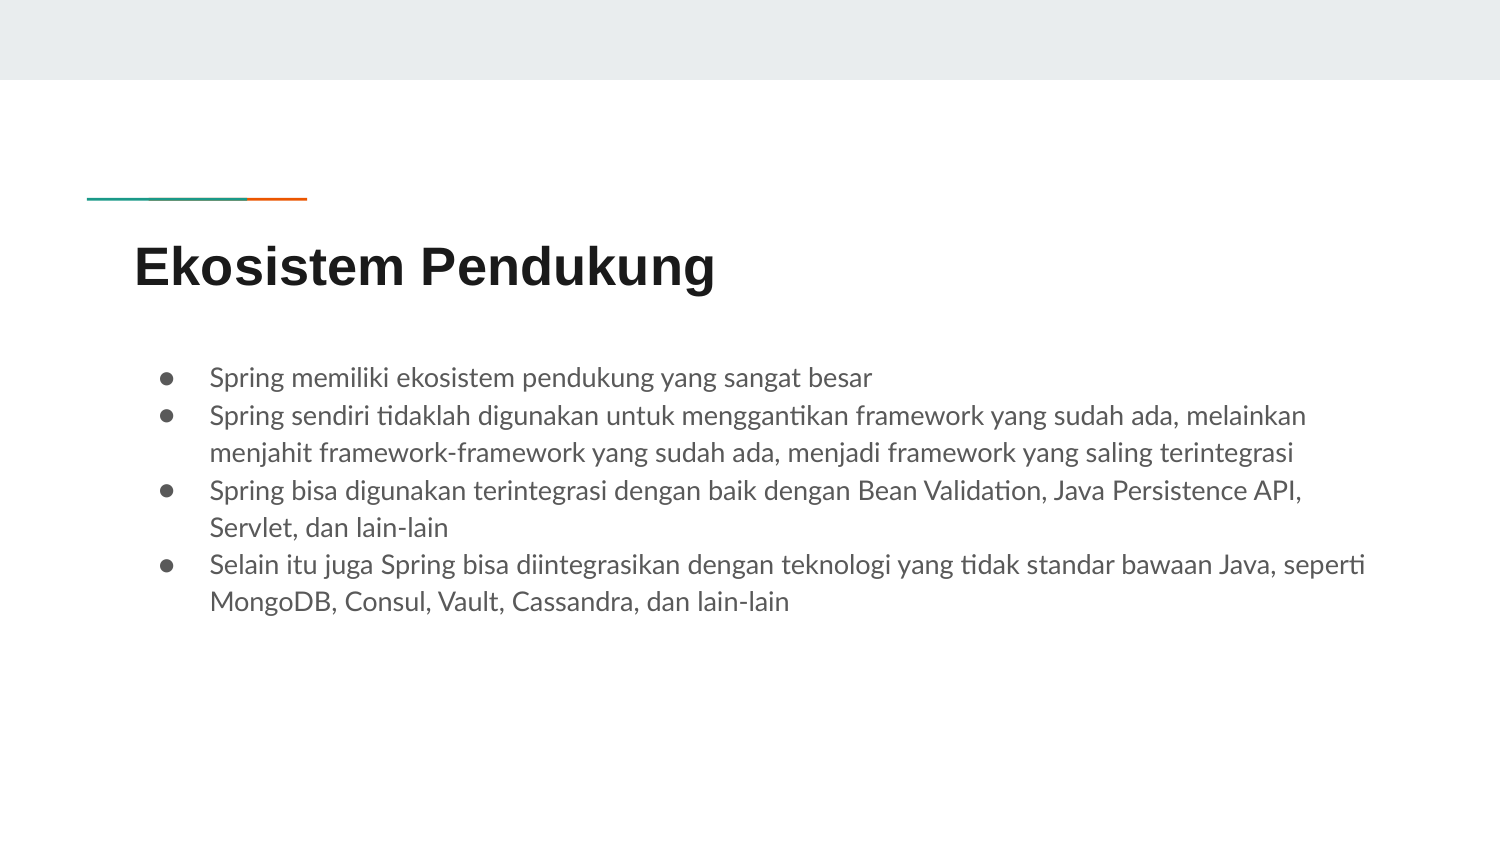

# Ekosistem Pendukung
Spring memiliki ekosistem pendukung yang sangat besar
Spring sendiri tidaklah digunakan untuk menggantikan framework yang sudah ada, melainkan menjahit framework-framework yang sudah ada, menjadi framework yang saling terintegrasi
Spring bisa digunakan terintegrasi dengan baik dengan Bean Validation, Java Persistence API, Servlet, dan lain-lain
Selain itu juga Spring bisa diintegrasikan dengan teknologi yang tidak standar bawaan Java, seperti MongoDB, Consul, Vault, Cassandra, dan lain-lain